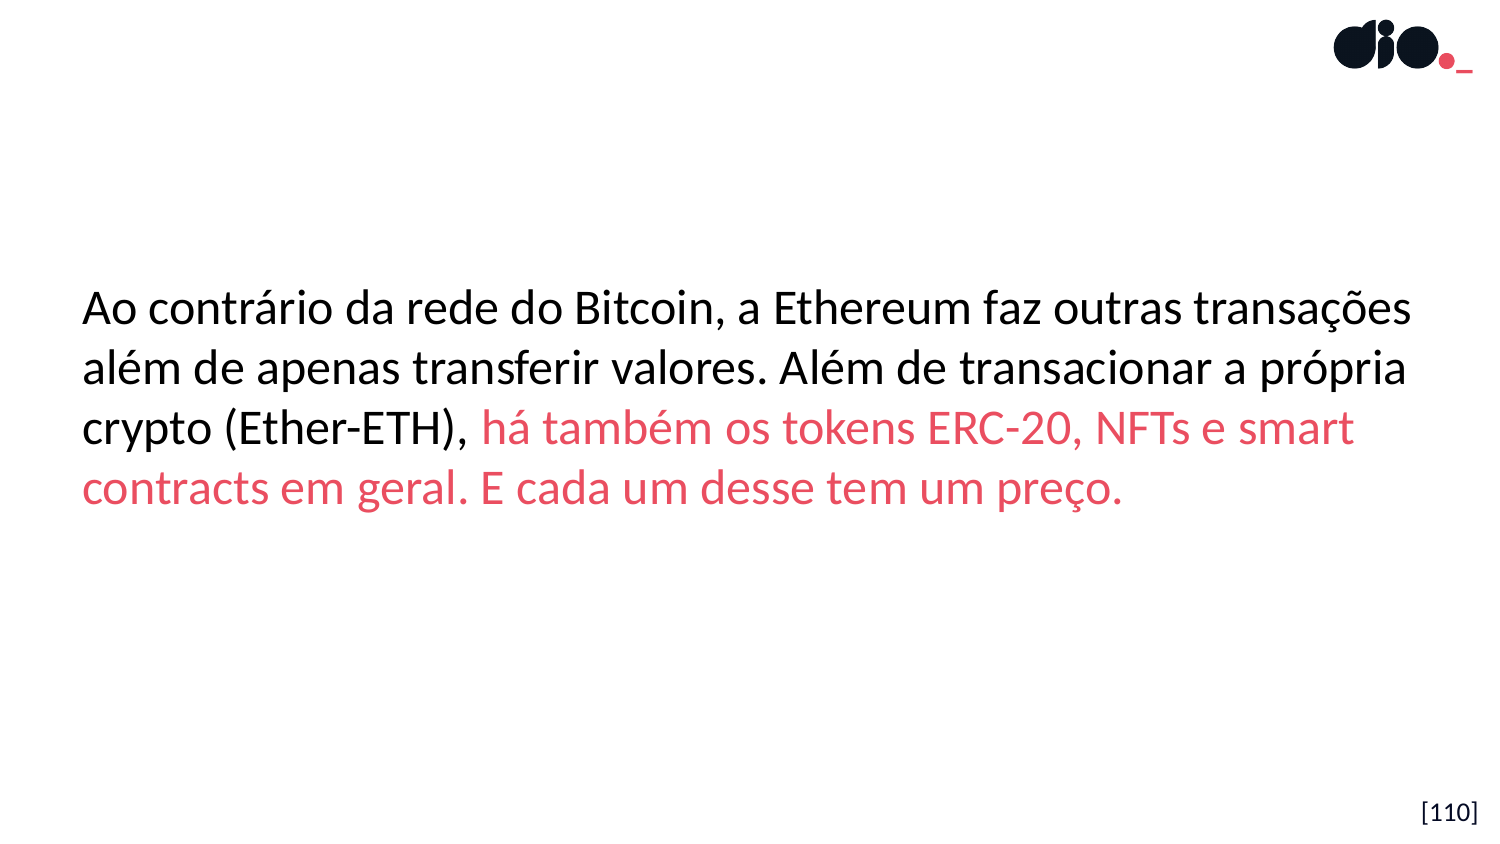

Ao contrário da rede do Bitcoin, a Ethereum faz outras transações além de apenas transferir valores. Além de transacionar a própria crypto (Ether-ETH), há também os tokens ERC-20, NFTs e smart contracts em geral. E cada um desse tem um preço.
[110]